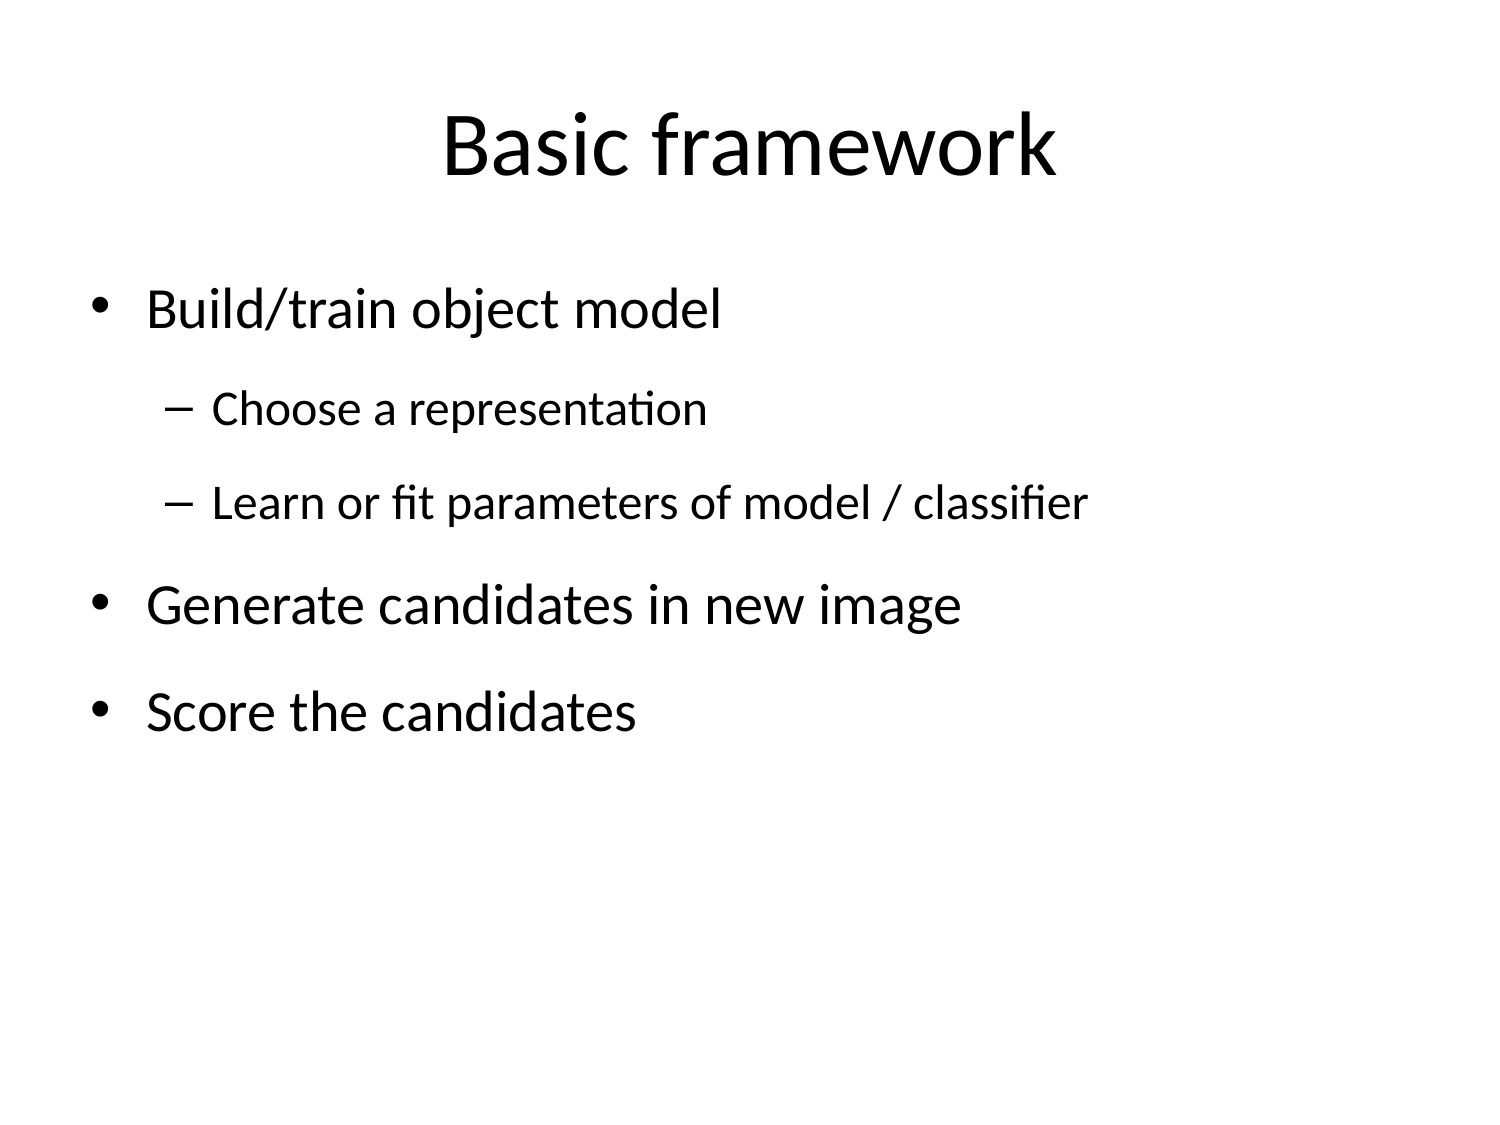

# Basic framework
Build/train object model
Choose a representation
Learn or fit parameters of model / classifier
Generate candidates in new image
Score the candidates